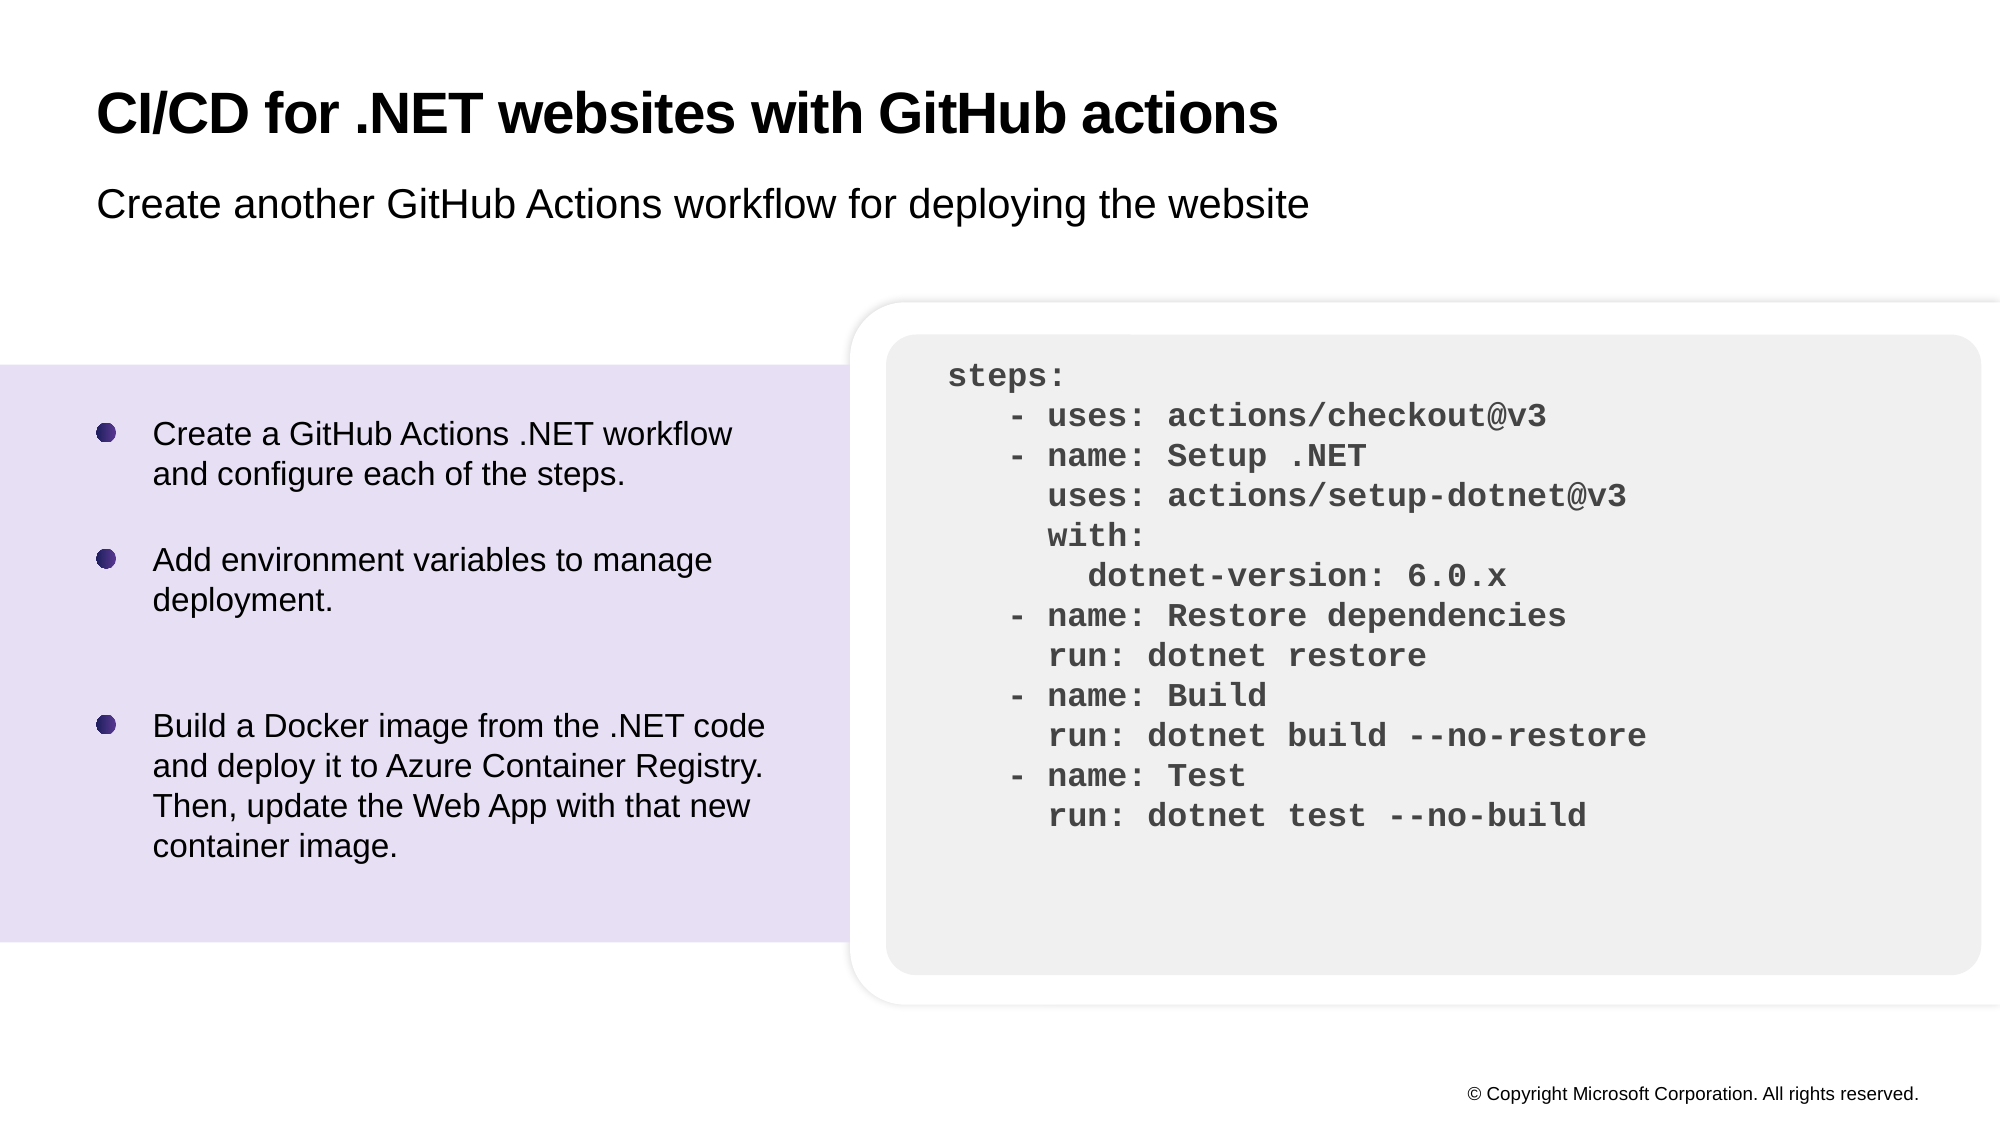

# CI/CD for .NET websites with GitHub actions

Create another GitHub Actions workflow for deploying the website

 steps:
    - uses: actions/checkout@v3
    - name: Setup .NET
      uses: actions/setup-dotnet@v3
      with:
        dotnet-version: 6.0.x
    - name: Restore dependencies
      run: dotnet restore
    - name: Build
      run: dotnet build --no-restore
    - name: Test
      run: dotnet test --no-build

Create a GitHub Actions .NET workflow and configure each of the steps.

Add environment variables to manage deployment.
Build a Docker image from the .NET code and deploy it to Azure Container Registry. Then, update the Web App with that new container image.